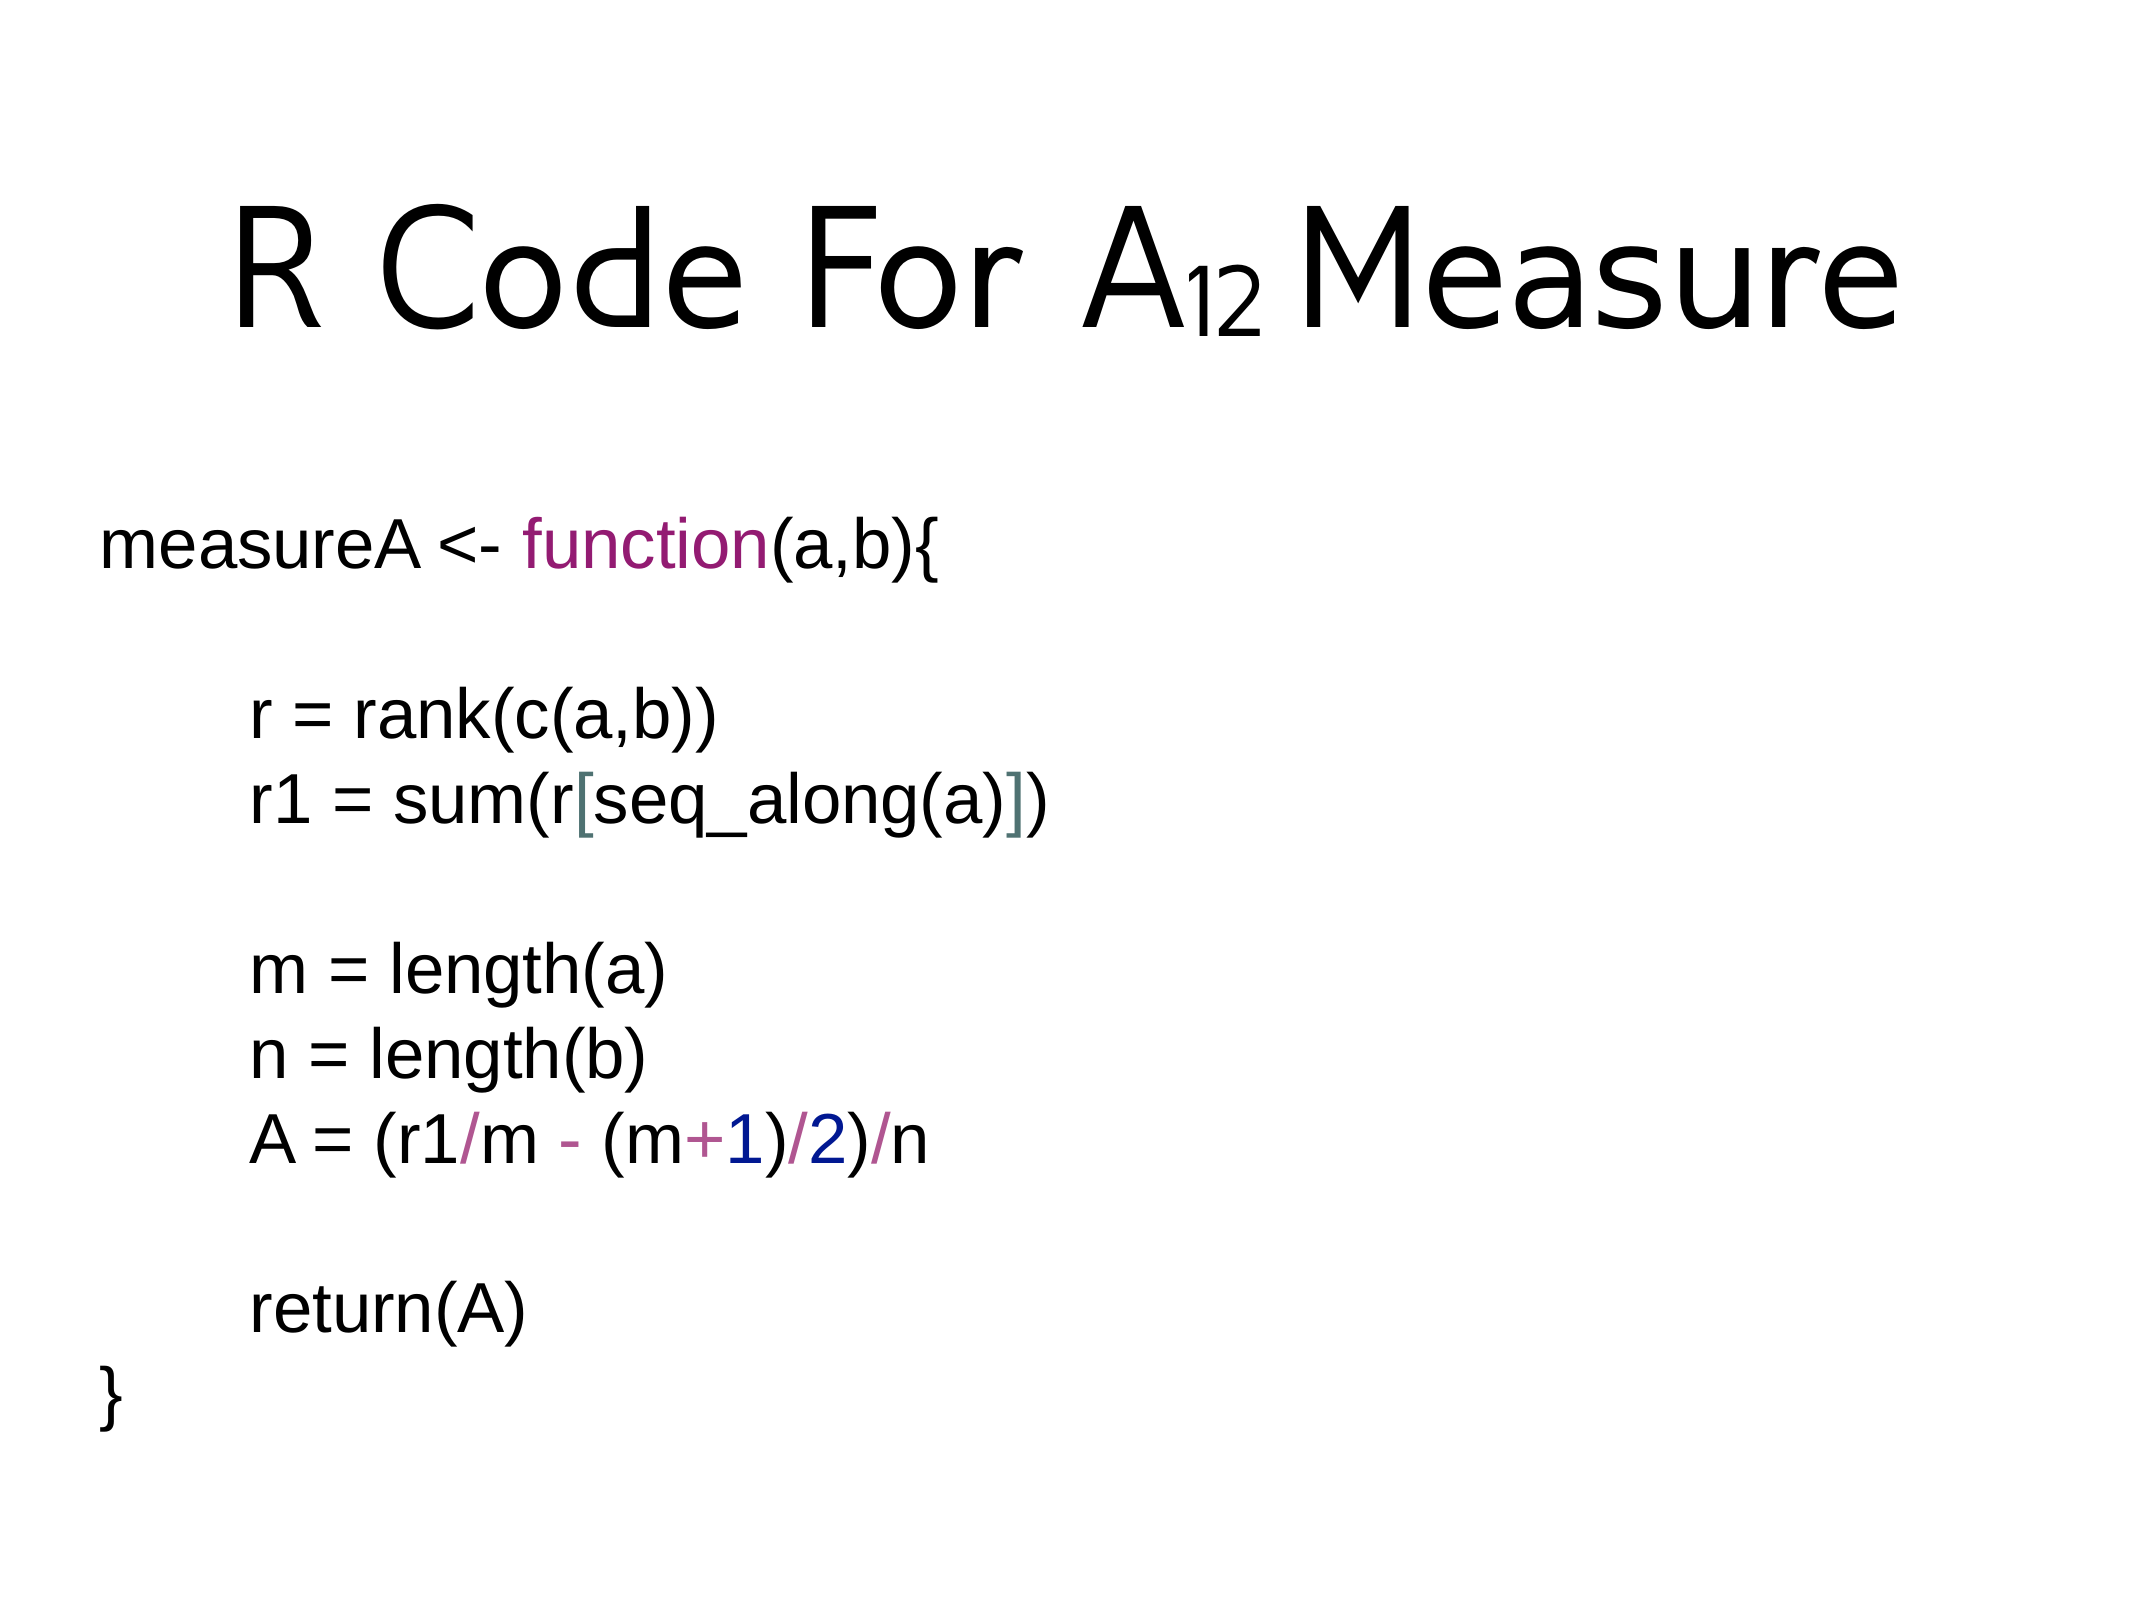

# R Code For A12 Measure
measureA <- function(a,b){

	r = rank(c(a,b))
	r1 = sum(r[seq_along(a)])

	m = length(a)
	n = length(b)
	A = (r1/m - (m+1)/2)/n

	return(A)
}